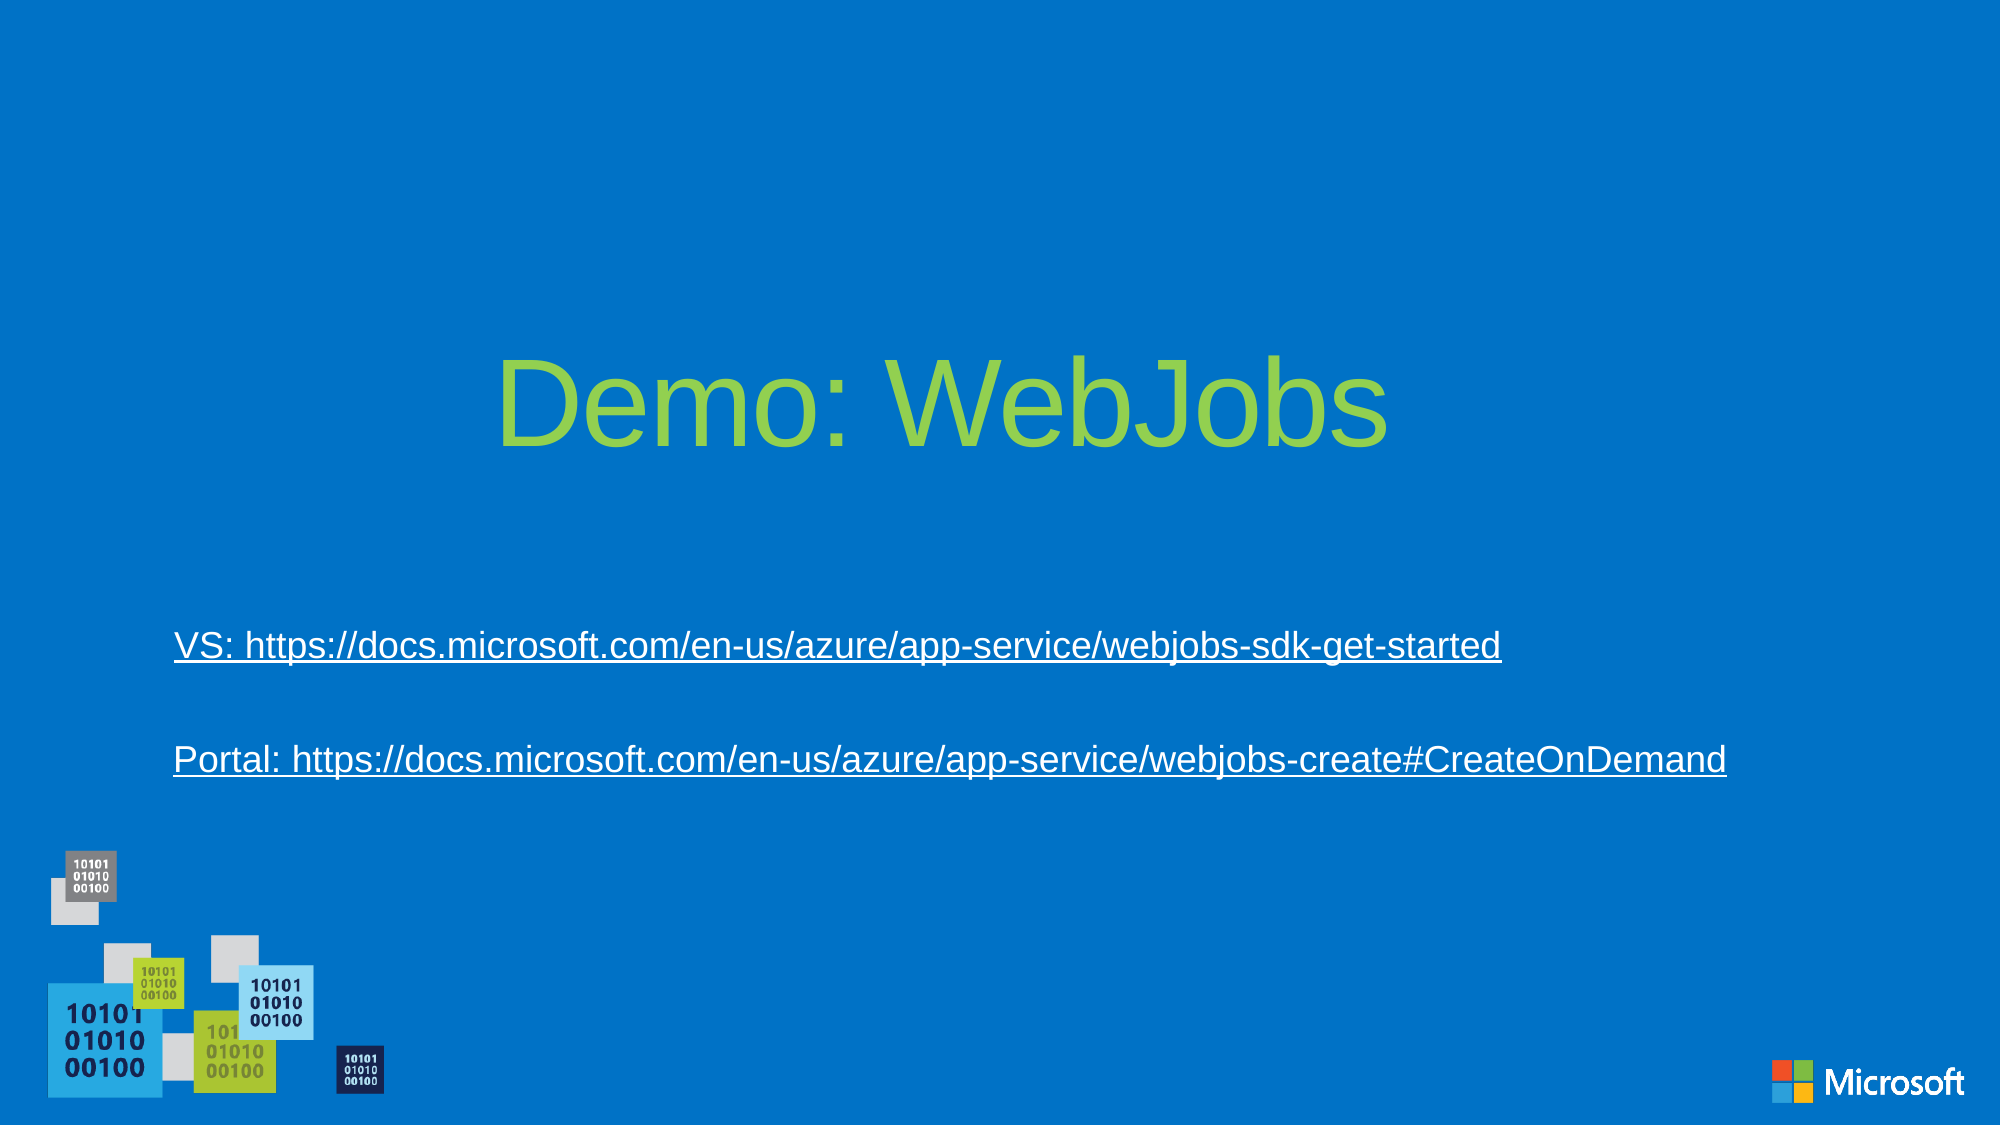

# Demo: WebJobs
VS: https://docs.microsoft.com/en-us/azure/app-service/webjobs-sdk-get-started
Portal: https://docs.microsoft.com/en-us/azure/app-service/webjobs-create#CreateOnDemand